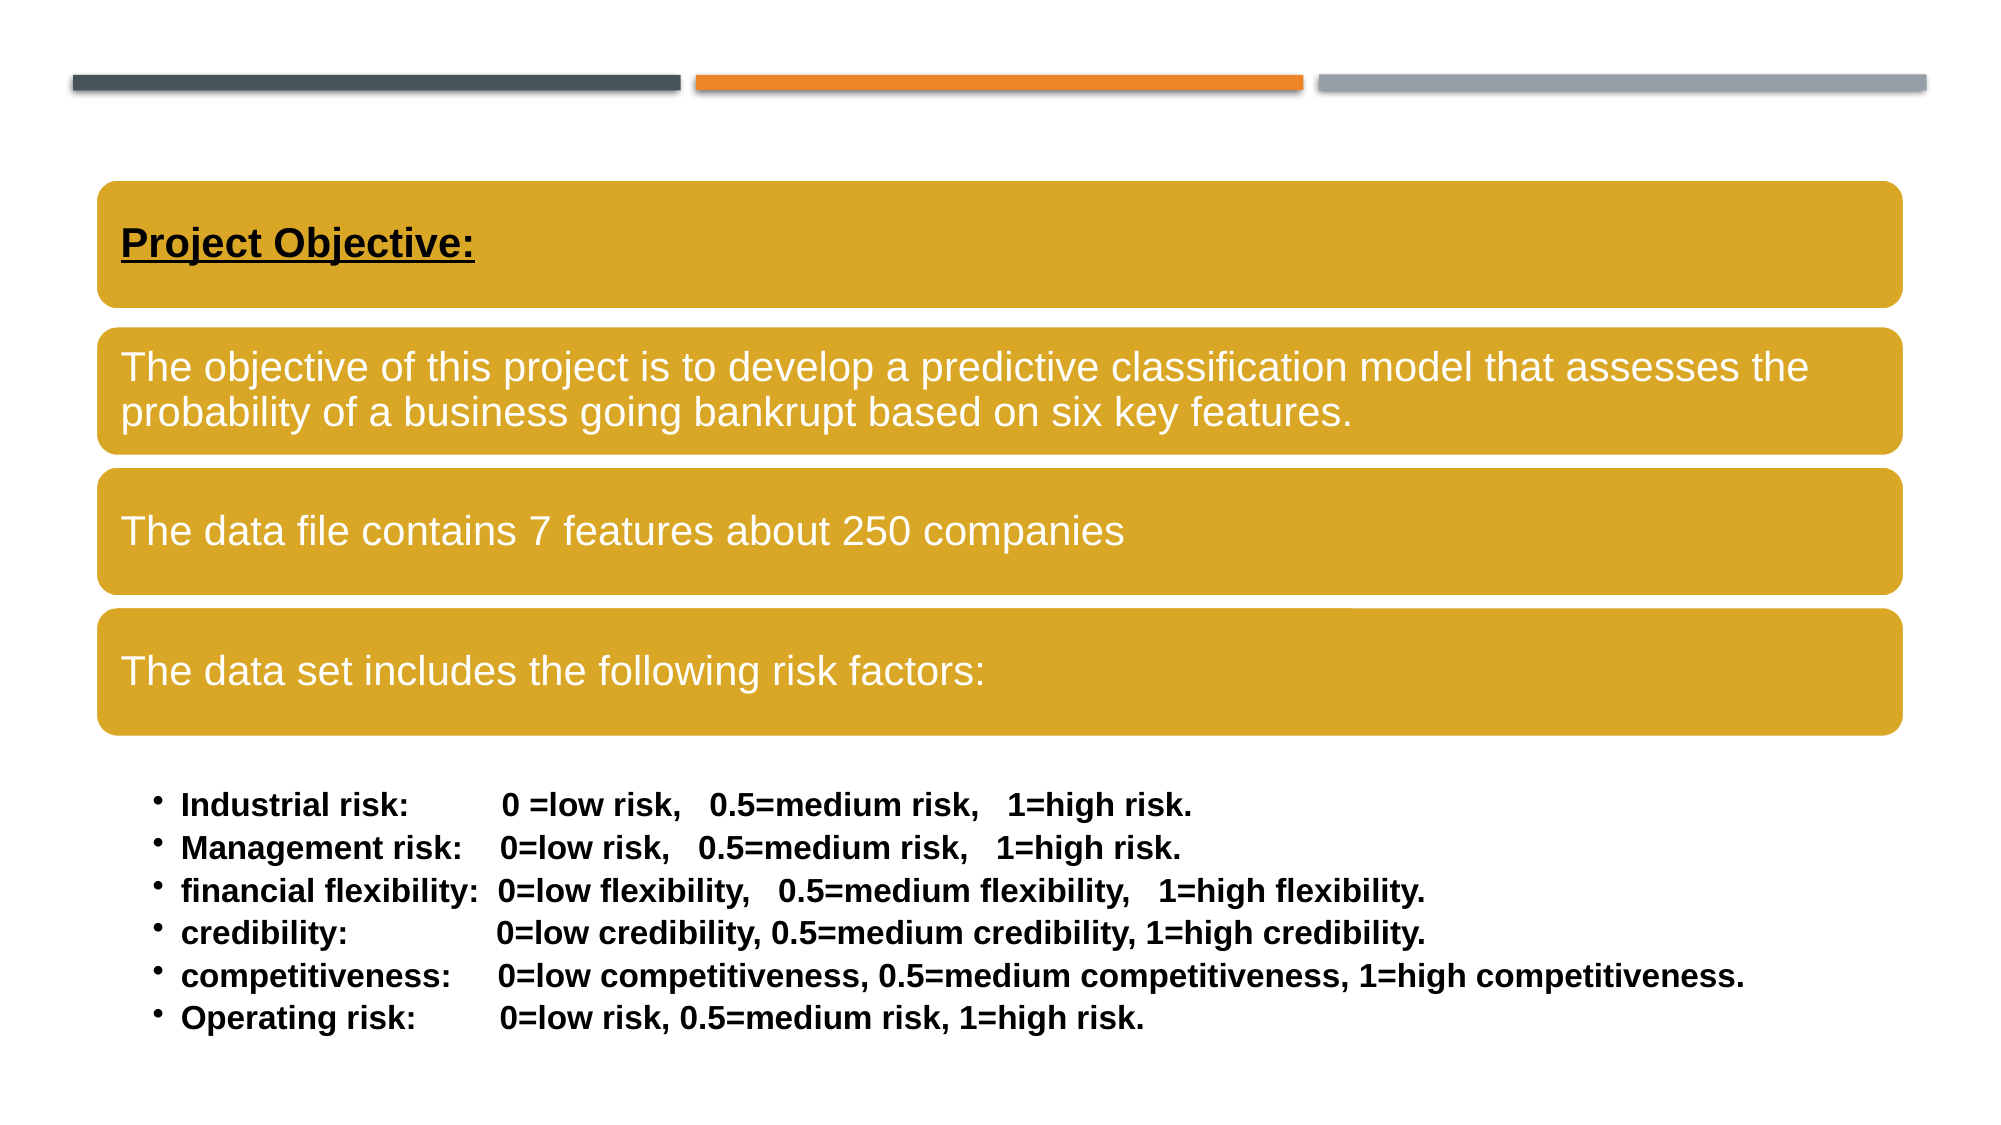

Project Objective:
The objective of this project is to develop a predictive classification model that assesses the probability of a business going bankrupt based on six key features.
The data file contains 7 features about 250 companies
The data set includes the following risk factors:

Industrial risk:          0 =low risk,   0.5=medium risk,   1=high risk.
Management risk:    0=low risk,   0.5=medium risk,   1=high risk.
financial flexibility:  0=low flexibility,   0.5=medium flexibility,   1=high flexibility.
credibility:                0=low credibility, 0.5=medium credibility, 1=high credibility.
competitiveness:     0=low competitiveness, 0.5=medium competitiveness, 1=high competitiveness.
Operating risk:         0=low risk, 0.5=medium risk, 1=high risk.